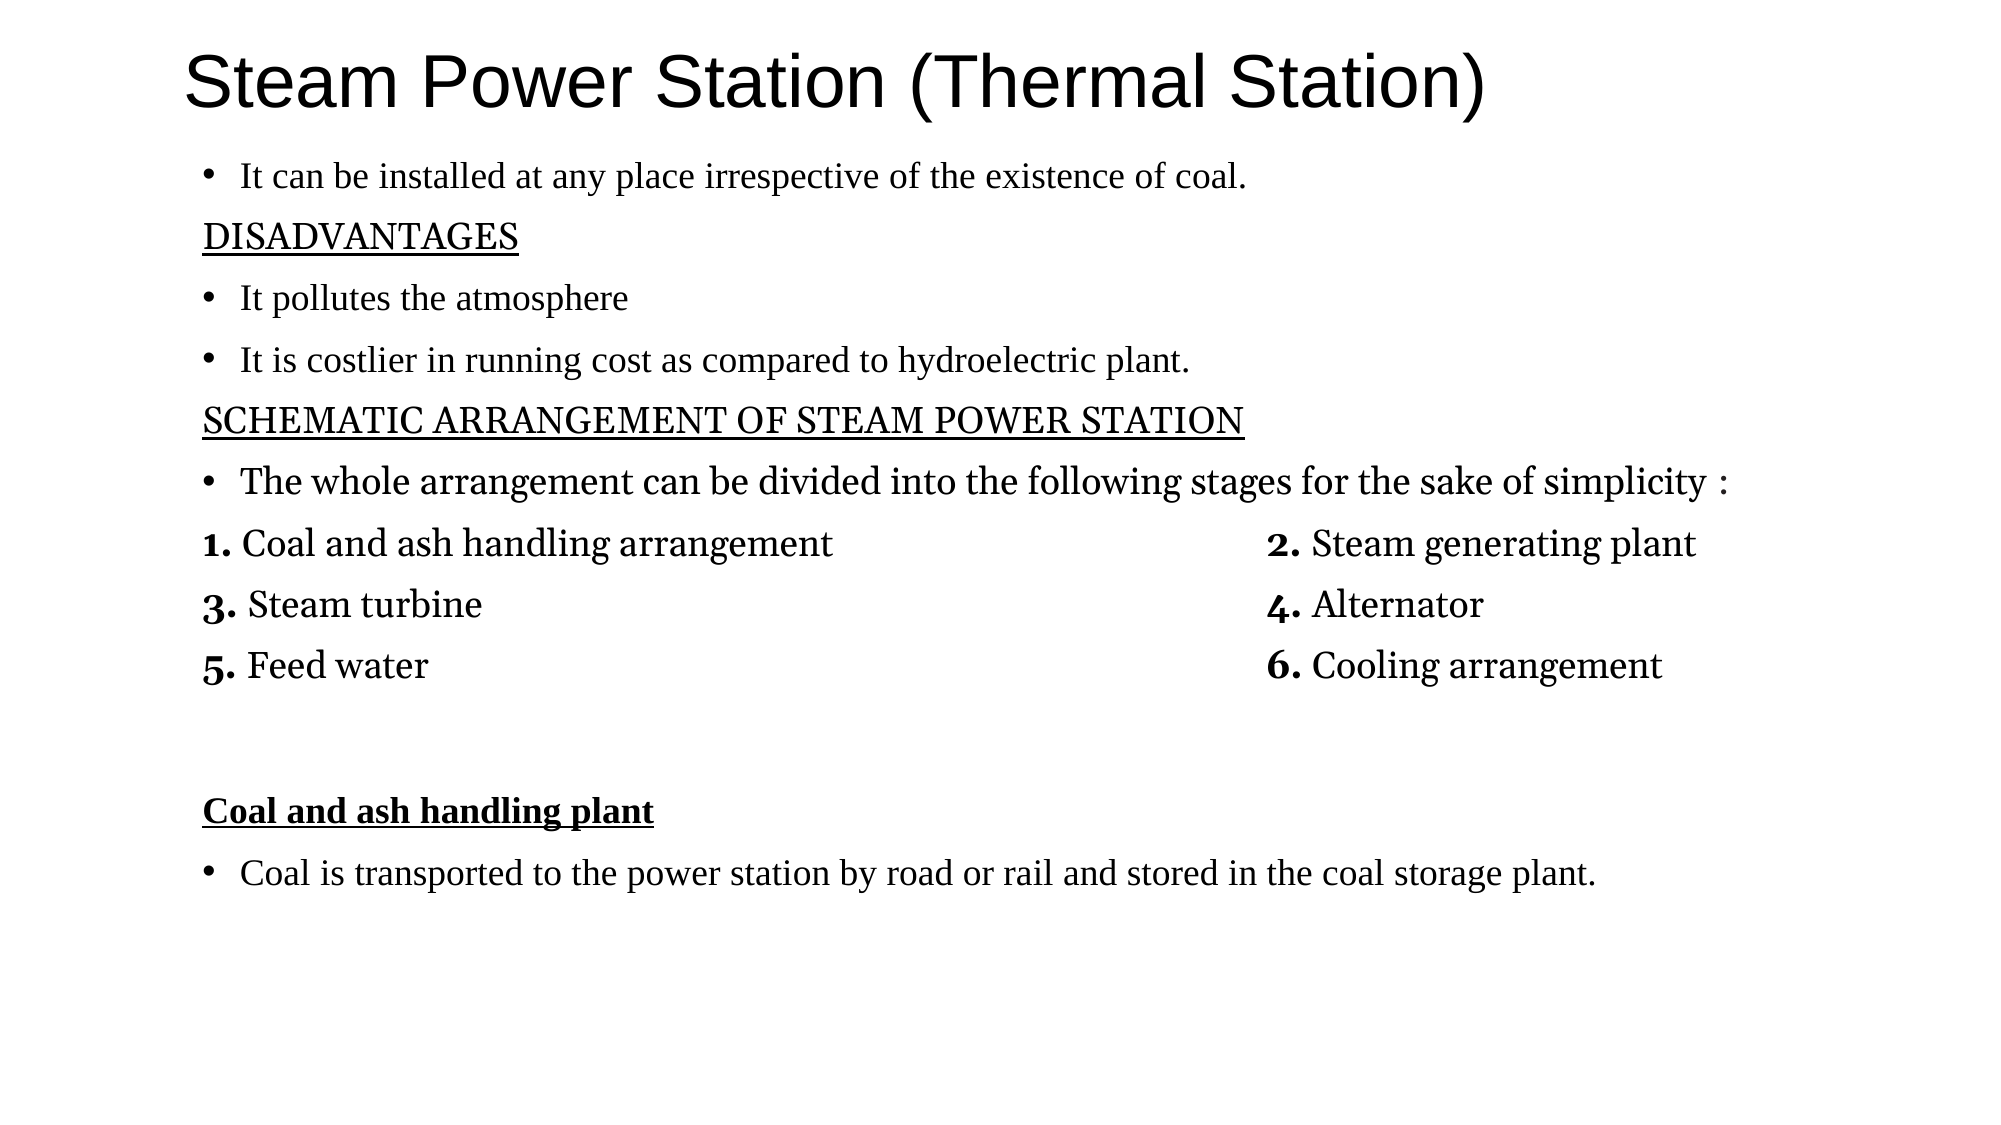

# Steam Power Station (Thermal Station)
It can be installed at any place irrespective of the existence of coal.
DISADVANTAGES
It pollutes the atmosphere
It is costlier in running cost as compared to hydroelectric plant.
SCHEMATIC ARRANGEMENT OF STEAM POWER STATION
The whole arrangement can be divided into the following stages for the sake of simplicity :
1. Coal and ash handling arrangement                                                2. Steam generating plant
3. Steam turbine                                                                                       4. Alternator
5. Feed water                                                                                             6. Cooling arrangement

Coal and ash handling plant
Coal is transported to the power station by road or rail and stored in the coal storage plant.